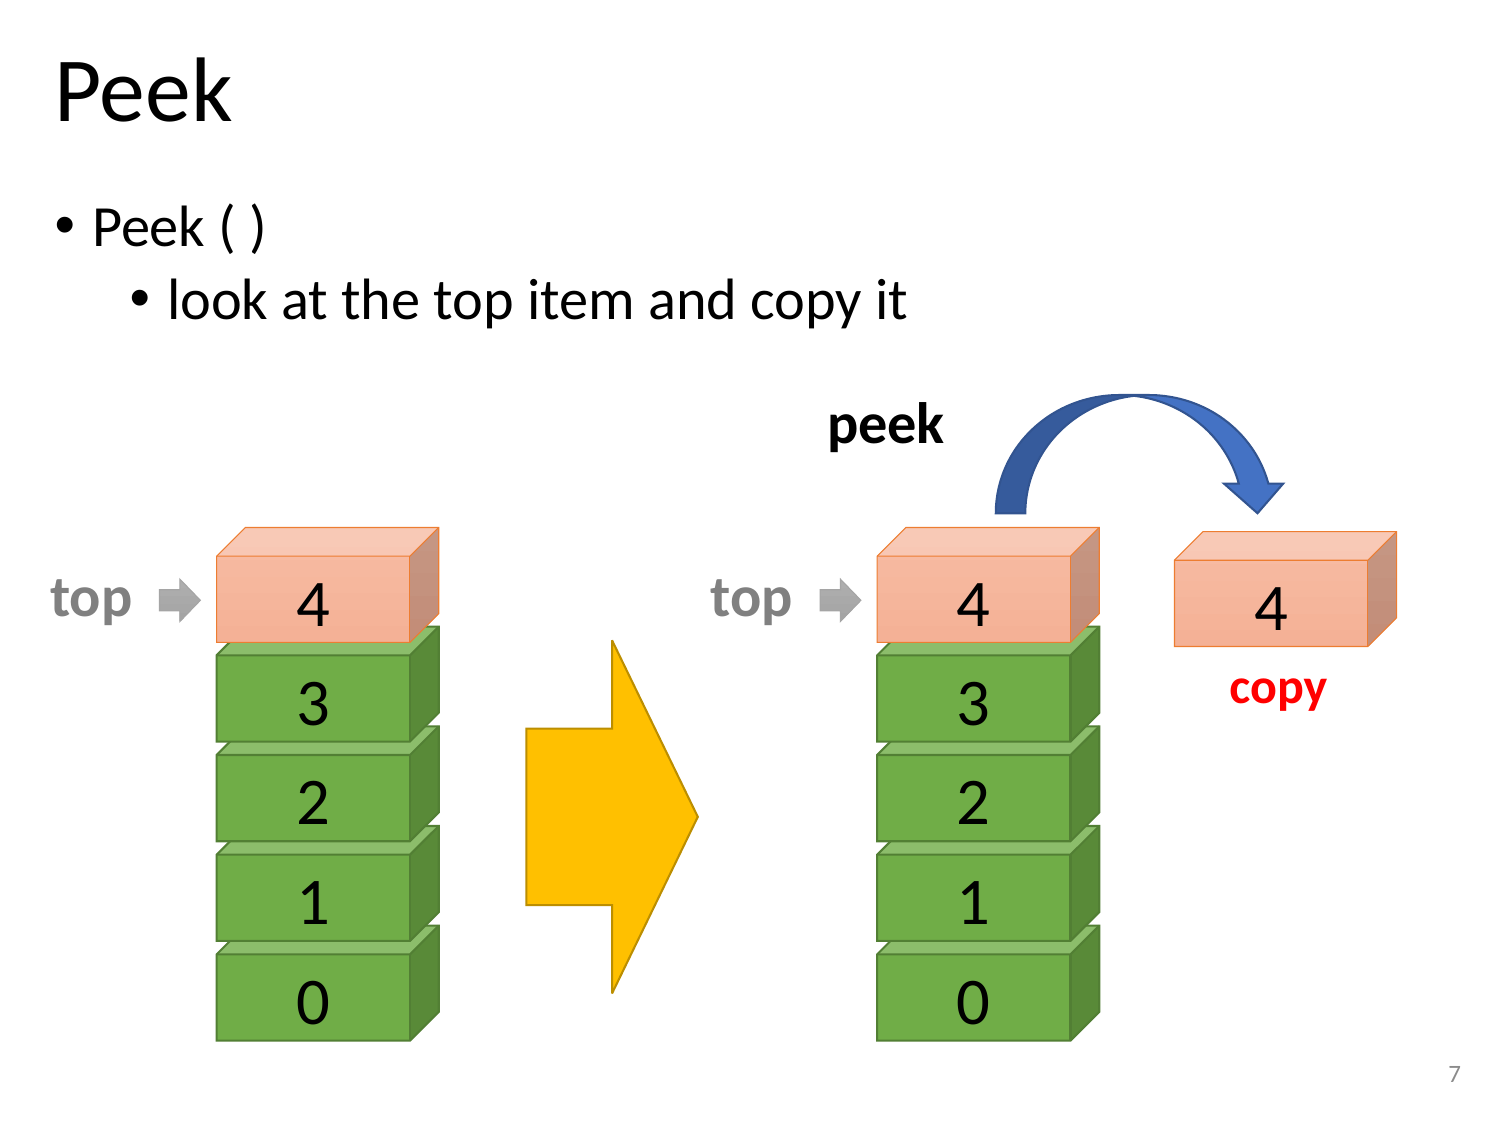

# Peek
Peek ( )
look at the top item and copy it

peek

4
4
4
top
top

3
3

copy
2
2
1
1
0
0
7